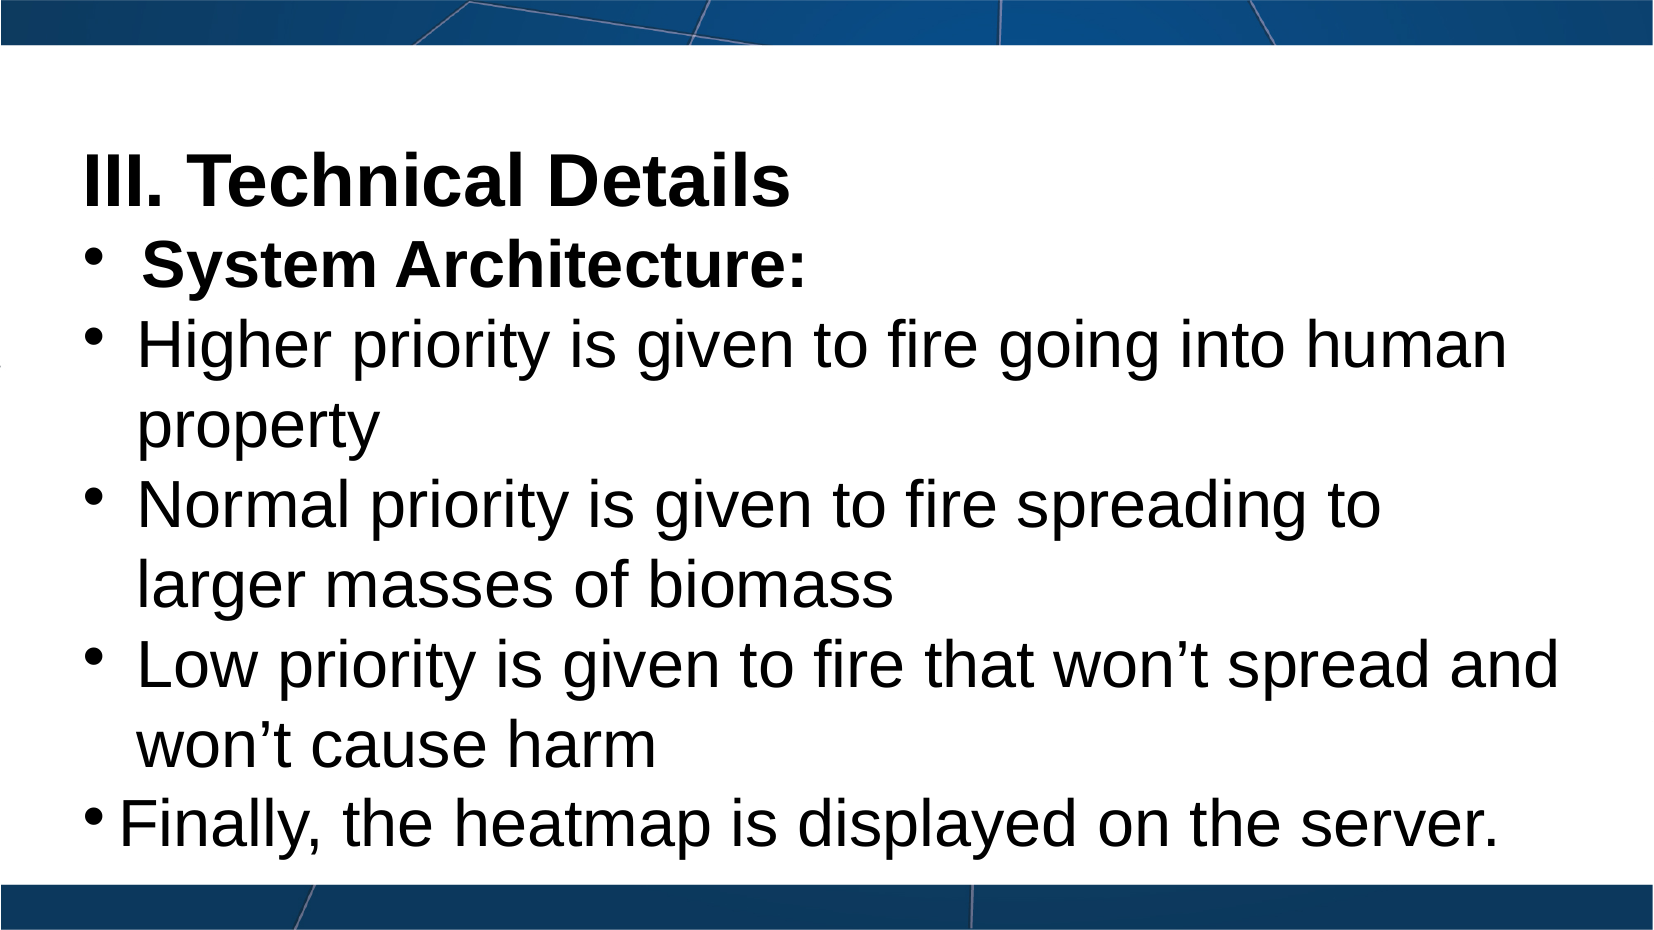

# III. Technical Details
System Architecture:
 Higher priority is given to fire going into human     property
 Normal priority is given to fire spreading to            larger masses of biomass
 Low priority is given to fire that won’t spread and  won’t cause harm
Finally, the heatmap is displayed on the server.